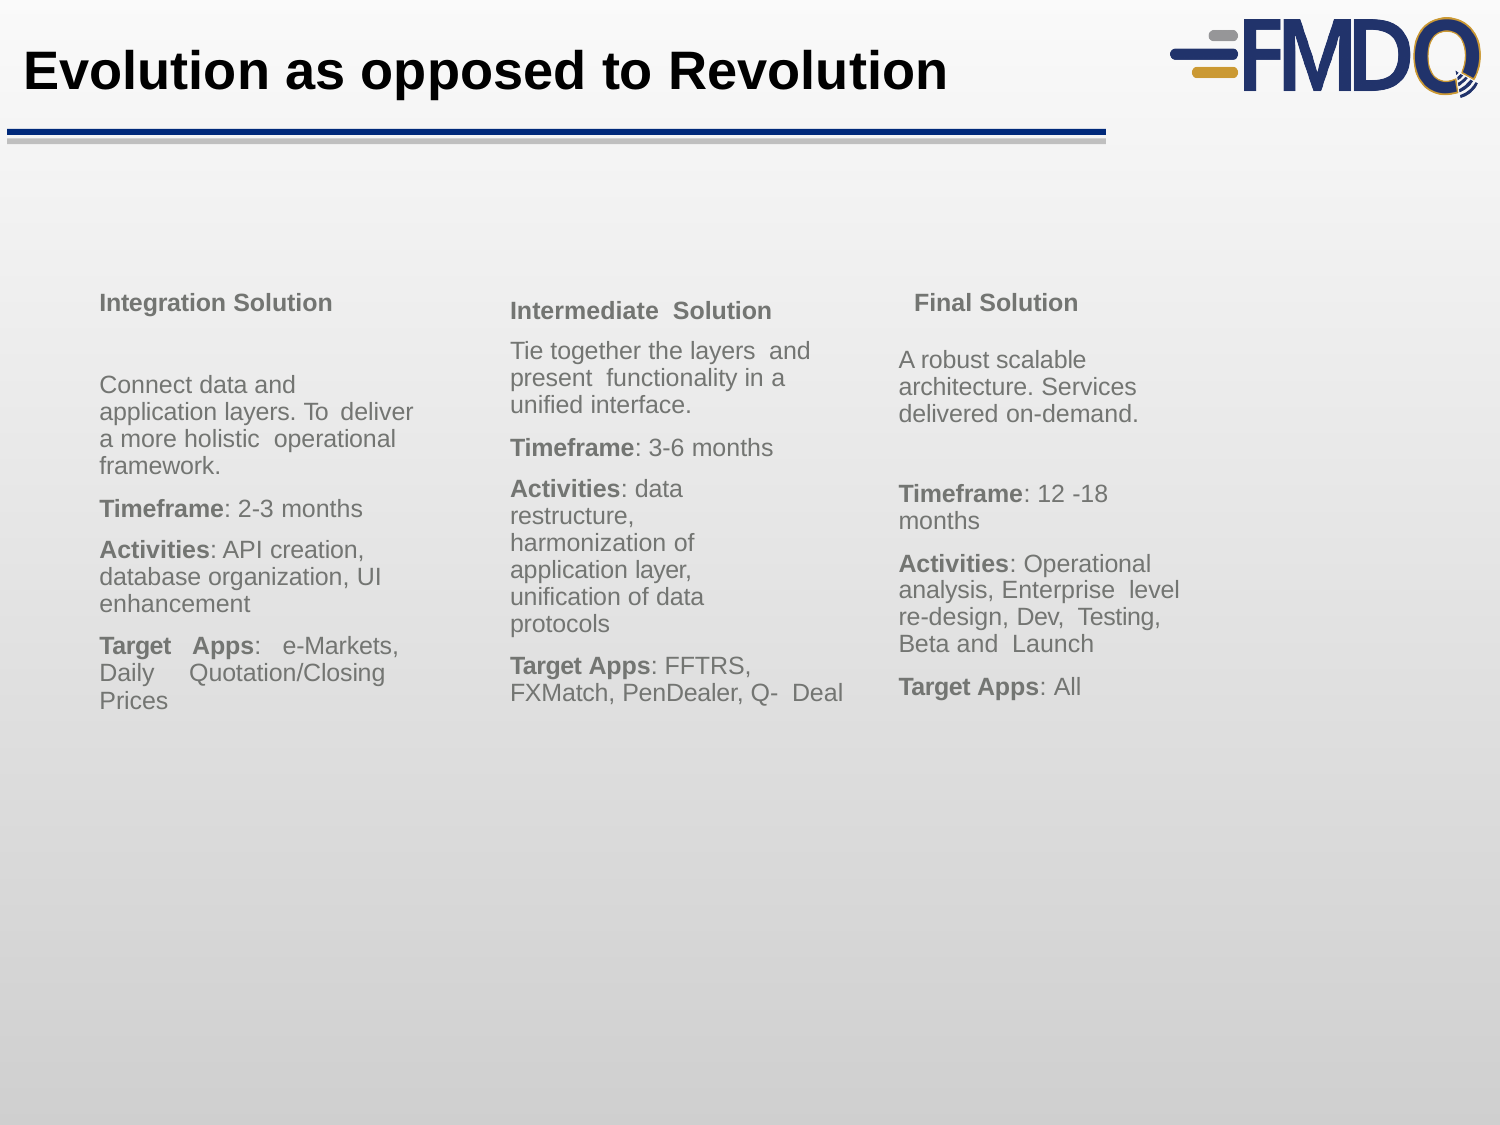

# Evolution as opposed to Revolution
T
Integration Solution
Intermediate  Solution
Tie together the layers  and present  functionality in a  unified interface.
Timeframe: 3-6 months
Activities: data  restructure,  harmonization of  application layer,  unification of data  protocols
Target Apps: FFTRS,  FXMatch, PenDealer, Q-  Deal
Final Solution

A robust scalable  architecture. Services  delivered on-demand.
Connect data and  application layers. To  deliver a more holistic  operational framework.
Timeframe: 2-3 months
Activities: API creation,  database organization, UI  enhancement
Target Apps: e-Markets,  Daily Quotation/Closing  Prices
Timeframe: 12 -18  months
Activities: Operational  analysis, Enterprise  level re-design, Dev,  Testing, Beta and  Launch
Target Apps: All